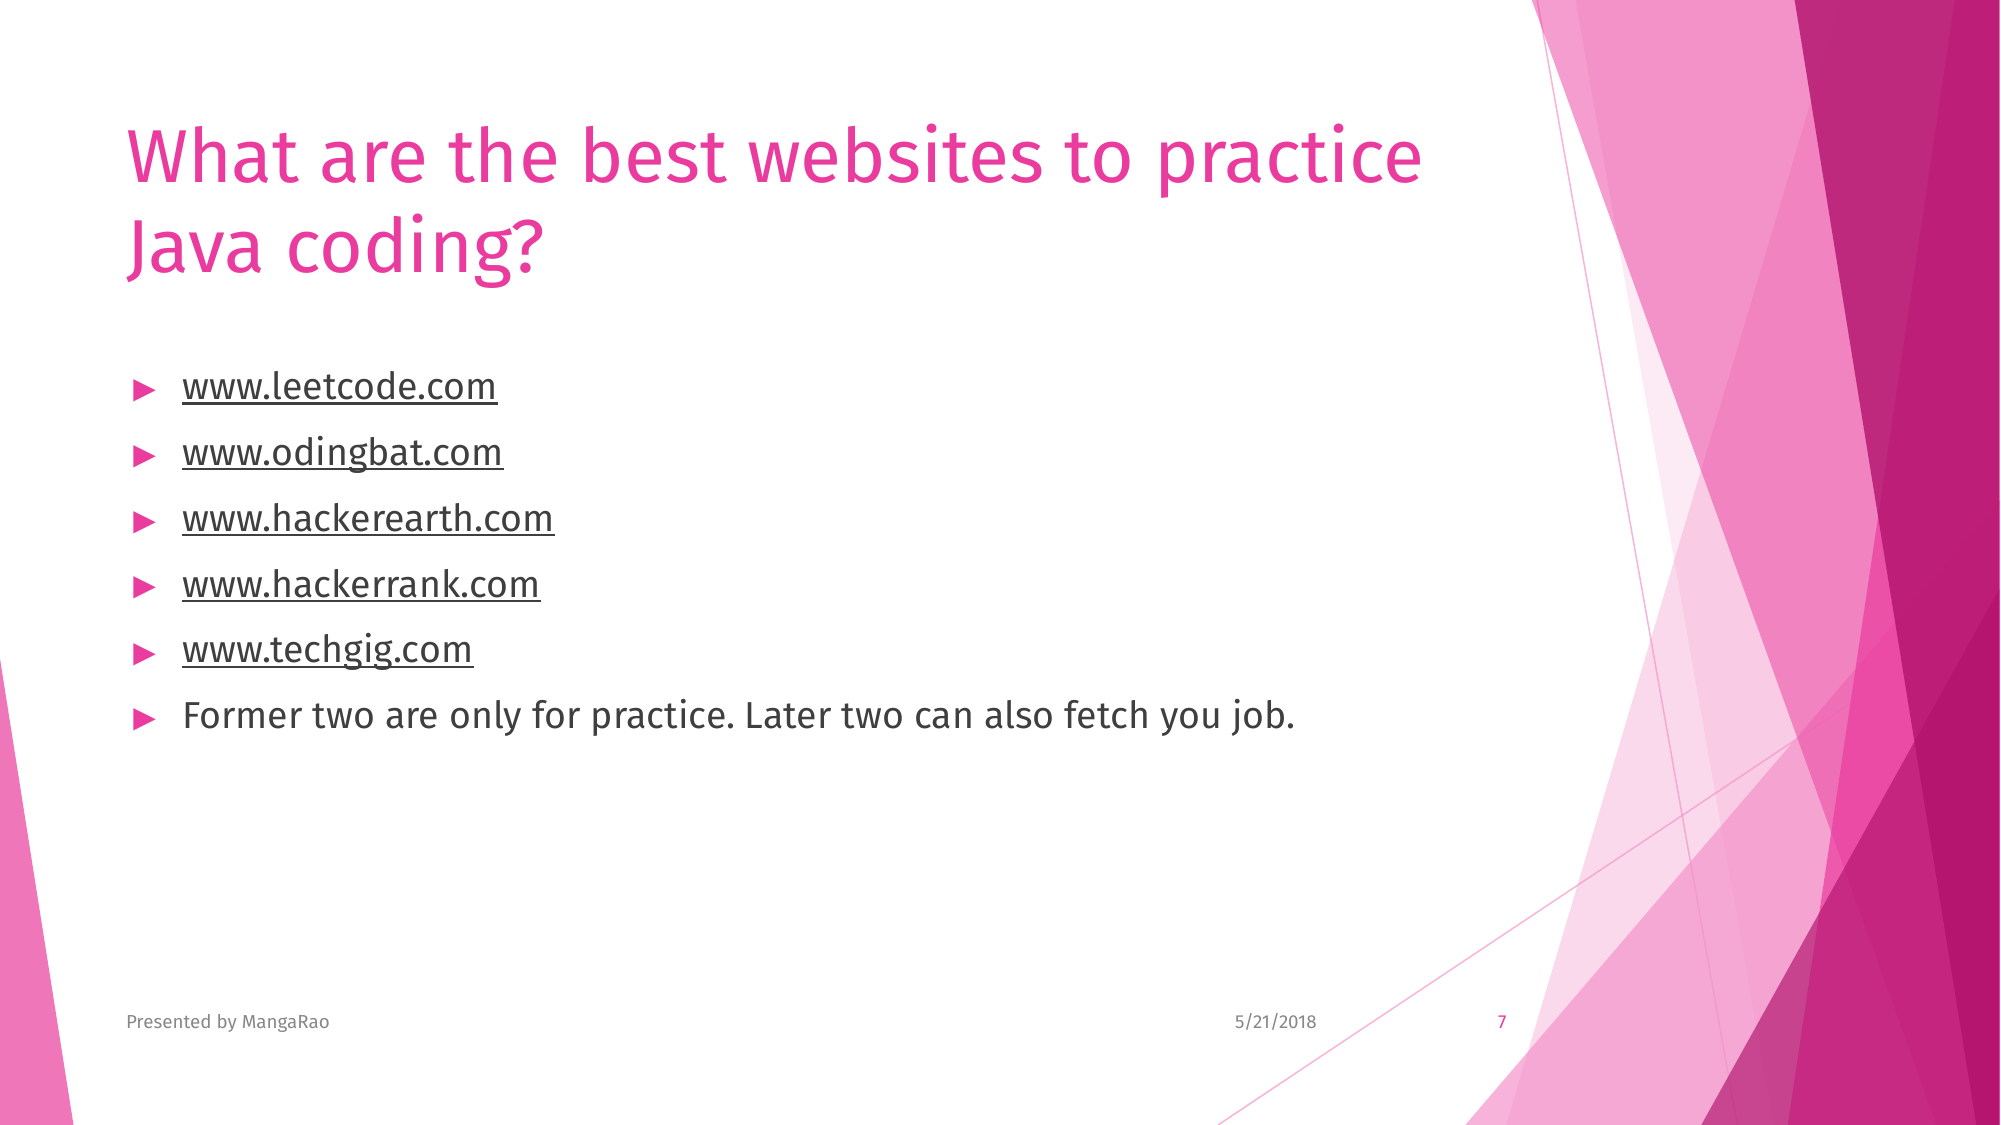

# What are the best websites to practice Java coding?
www.leetcode.com
www.odingbat.com
www.hackerearth.com
www.hackerrank.com
www.techgig.com
Former two are only for practice. Later two can also fetch you job.

Presented by MangaRao
5/21/2018
7